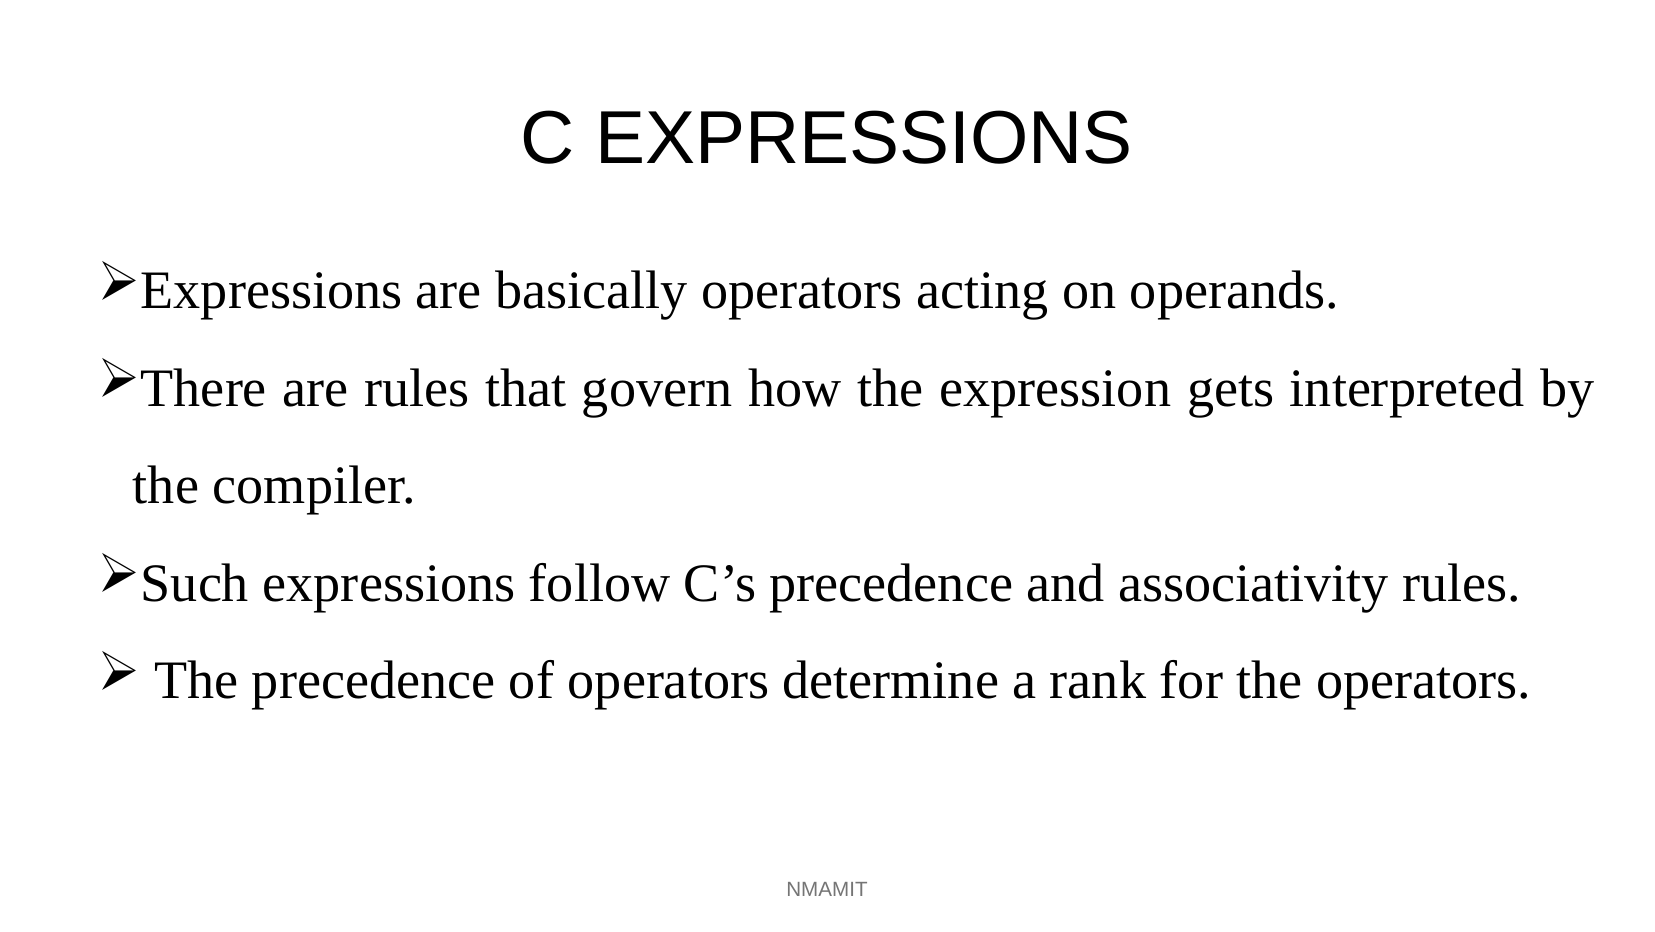

# C EXPRESSIONS
Expressions are basically operators acting on operands.
There are rules that govern how the expression gets interpreted by the compiler.
Such expressions follow C’s precedence and associativity rules.
 The precedence of operators determine a rank for the operators.
NMAMIT